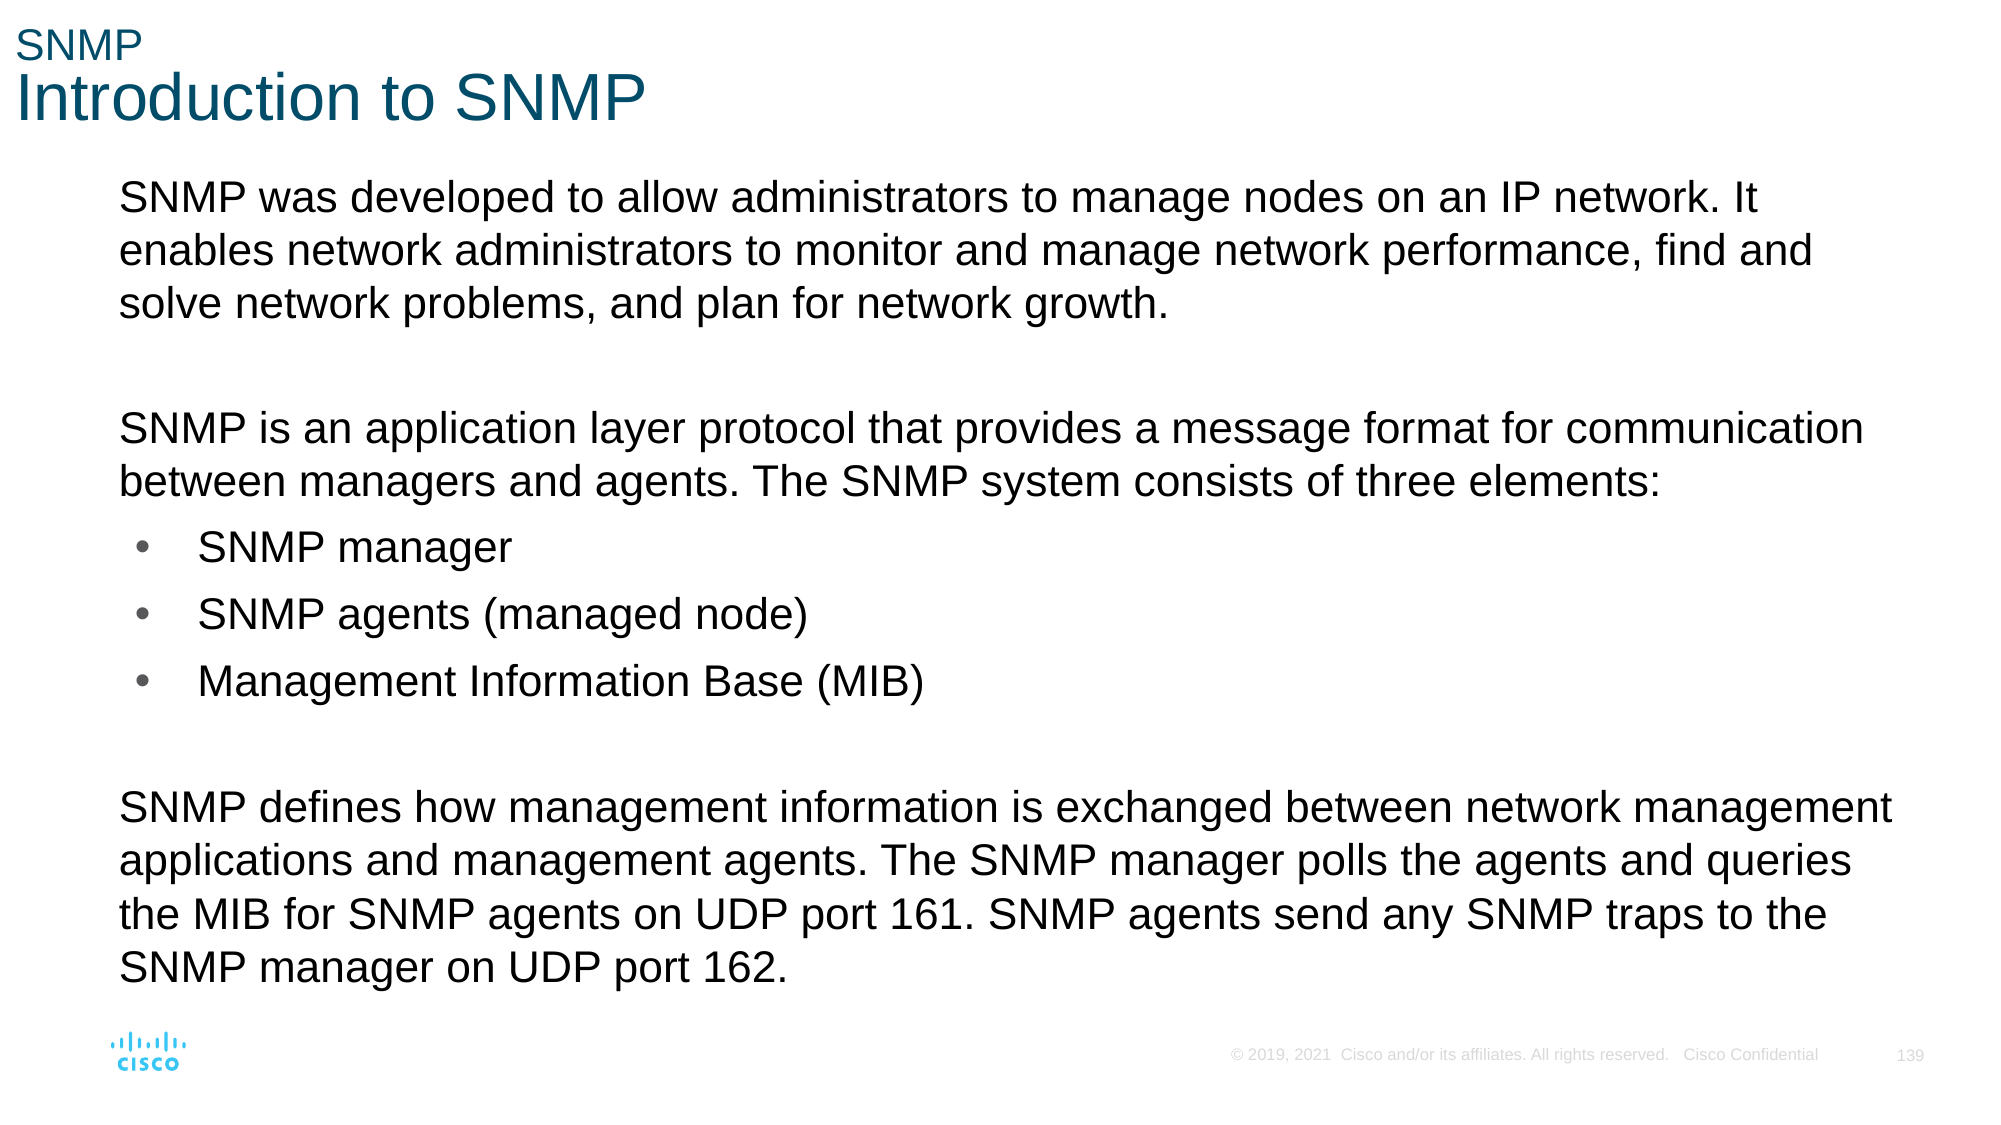

# SNMP Introduction to SNMP
SNMP was developed to allow administrators to manage nodes on an IP network. It enables network administrators to monitor and manage network performance, find and solve network problems, and plan for network growth.

SNMP is an application layer protocol that provides a message format for communication between managers and agents. The SNMP system consists of three elements:
SNMP manager
SNMP agents (managed node)
Management Information Base (MIB)

SNMP defines how management information is exchanged between network management applications and management agents. The SNMP manager polls the agents and queries the MIB for SNMP agents on UDP port 161. SNMP agents send any SNMP traps to the SNMP manager on UDP port 162.